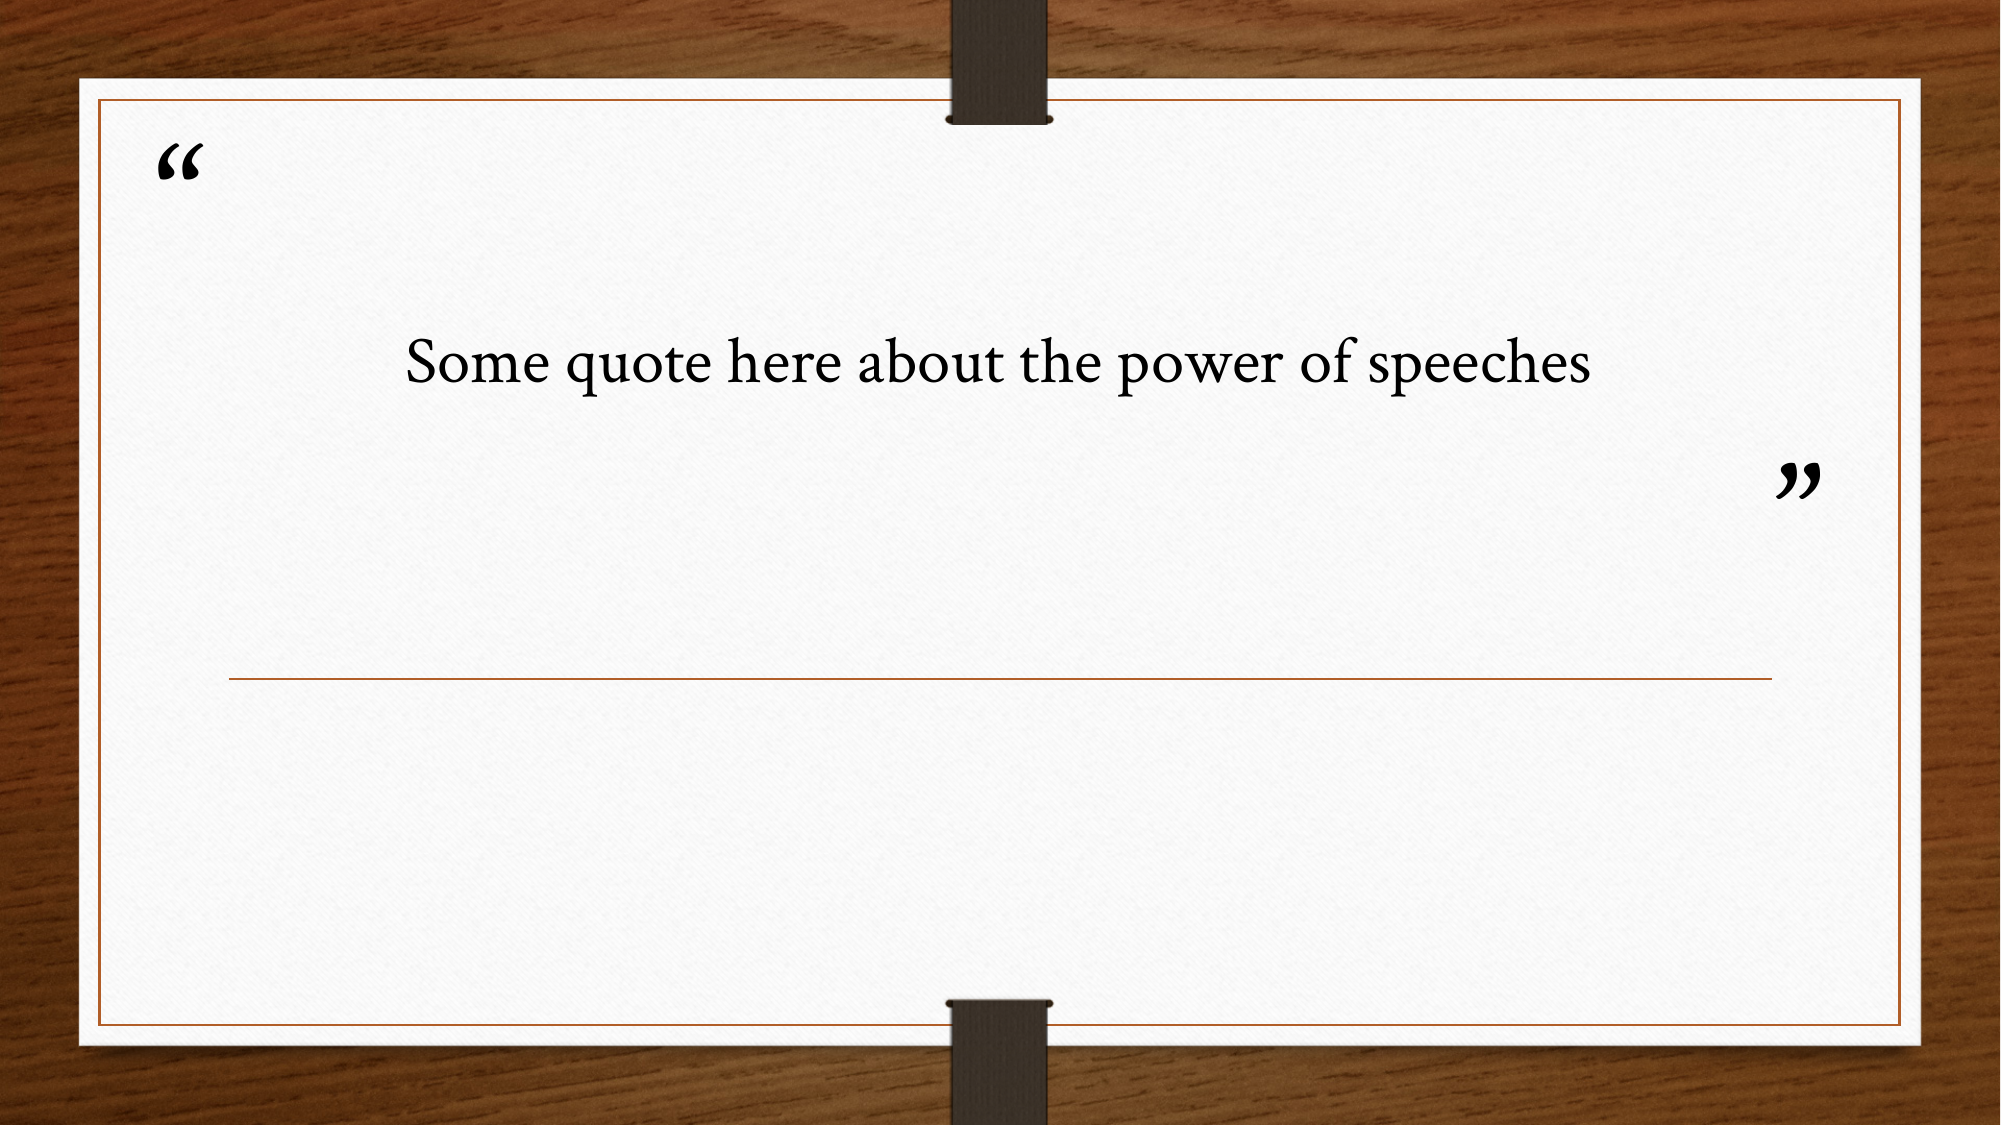

# Some quote here about the power of speeches